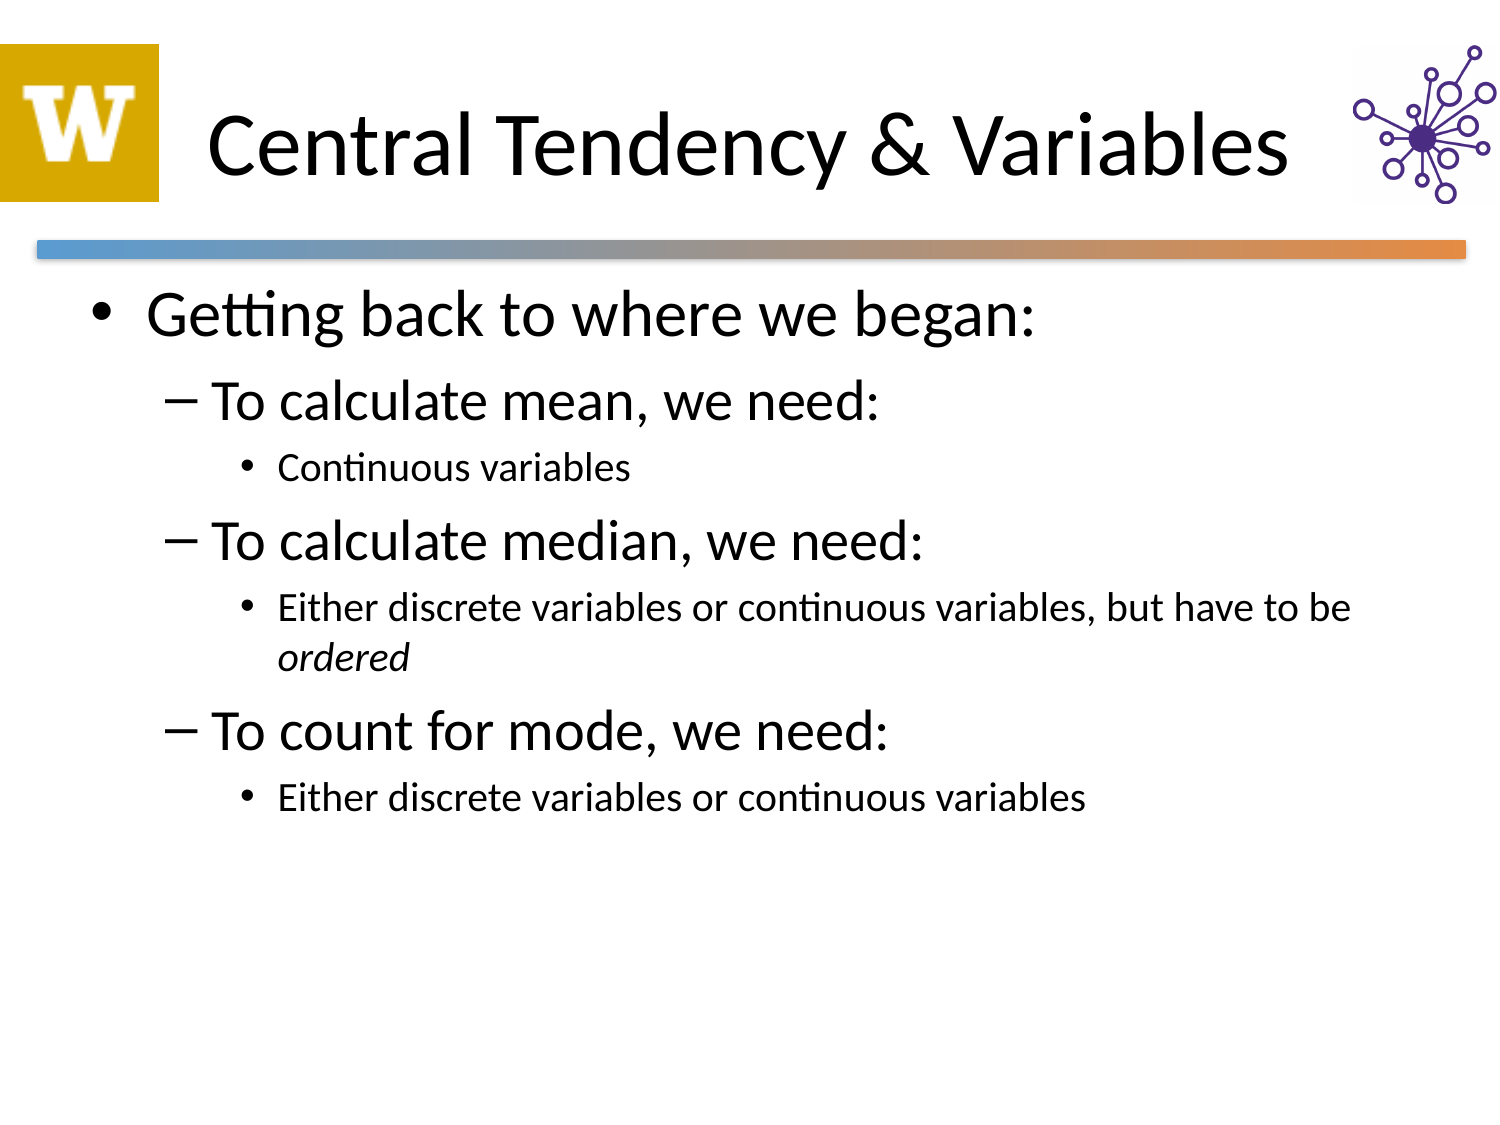

# Central Tendency & Variables
Getting back to where we began:
To calculate mean, we need:
Continuous variables
To calculate median, we need:
Either discrete variables or continuous variables, but have to be ordered
To count for mode, we need:
Either discrete variables or continuous variables